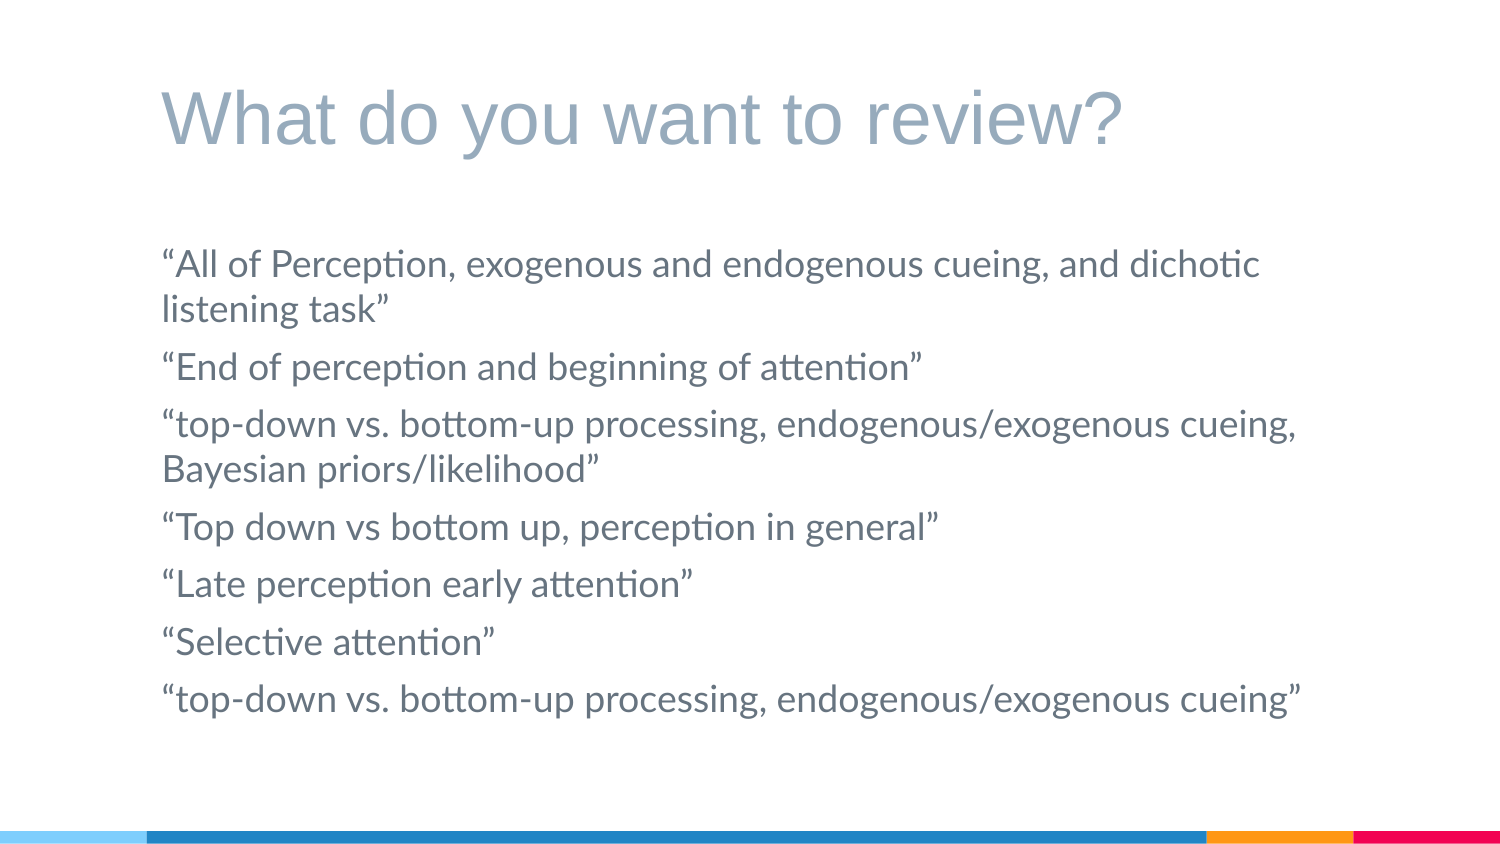

# What do you want to review?
“All of Perception, exogenous and endogenous cueing, and dichotic listening task”
“End of perception and beginning of attention”
“top-down vs. bottom-up processing, endogenous/exogenous cueing, Bayesian priors/likelihood”
“Top down vs bottom up, perception in general”
“Late perception early attention”
“Selective attention”
“top-down vs. bottom-up processing, endogenous/exogenous cueing”